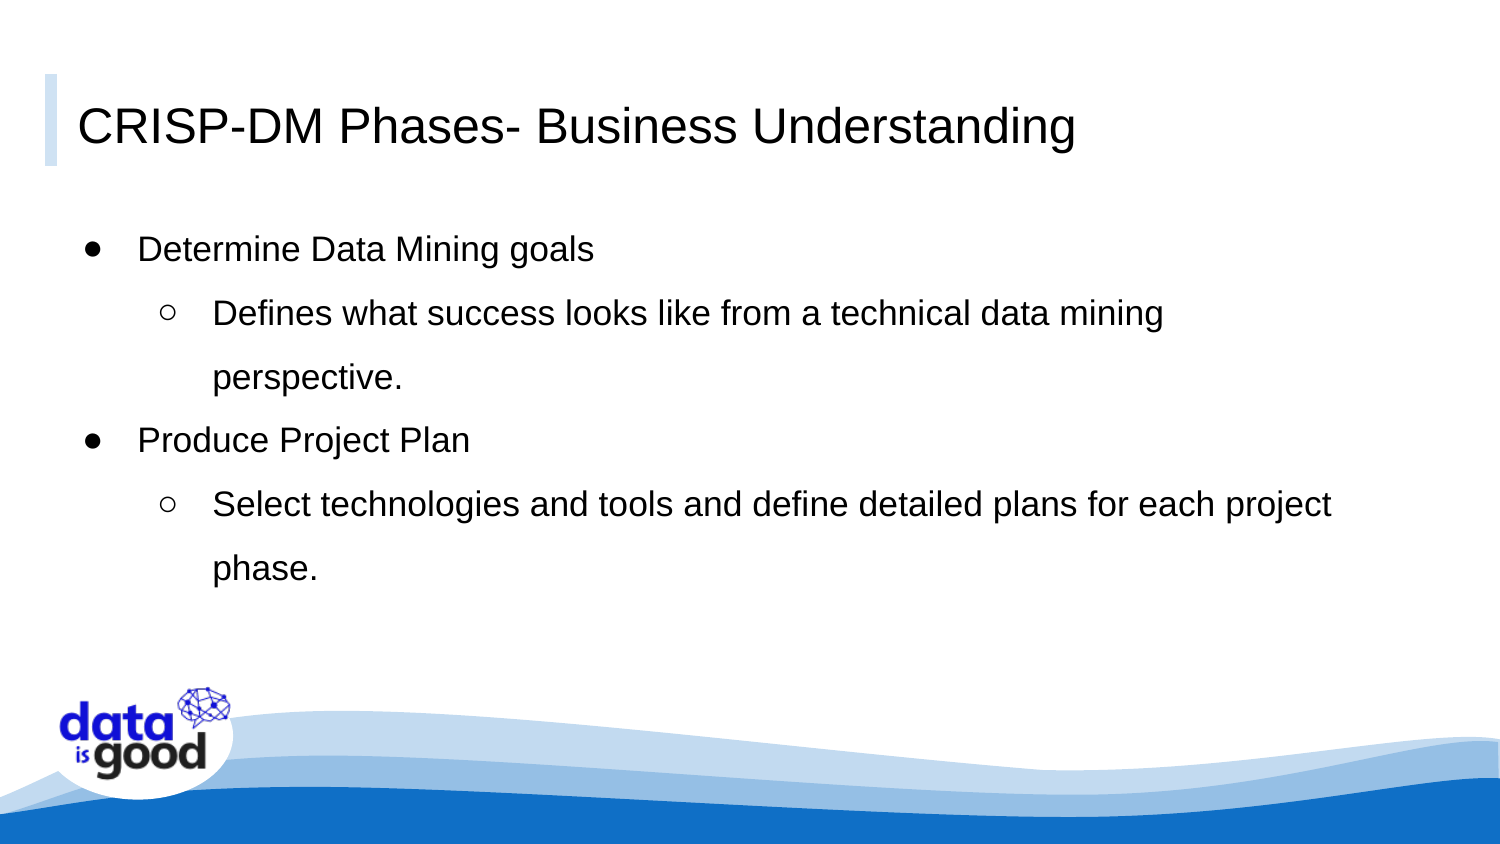

# CRISP-DM Phases- Business Understanding
Determine Data Mining goals
Defines what success looks like from a technical data mining perspective.
Produce Project Plan
Select technologies and tools and define detailed plans for each project phase.